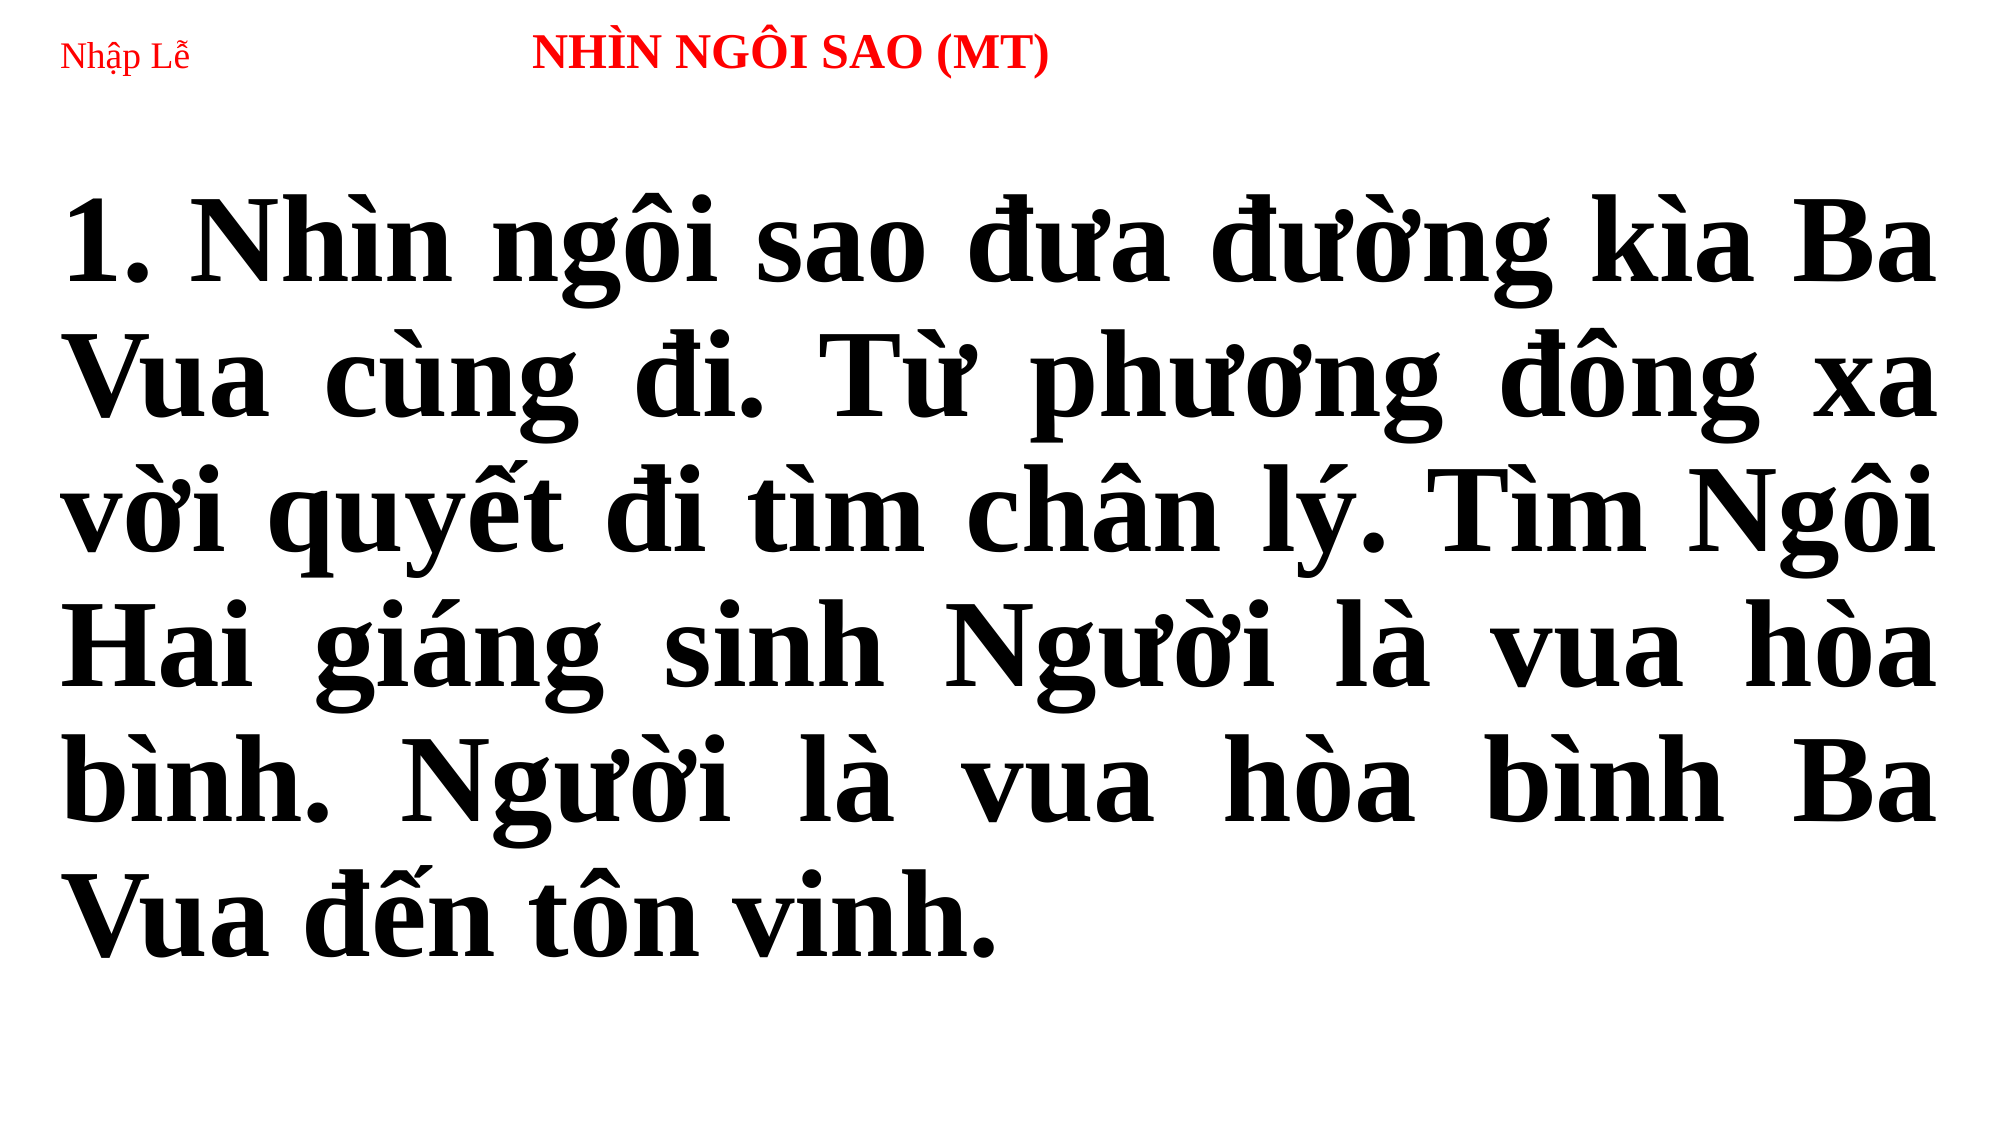

# Nhập Lễ                                    NHÌN NGÔI SAO (MT)
1. Nhìn ngôi sao đưa đường kìa Ba Vua cùng đi. Từ phương đông xa vời quyết đi tìm chân lý. Tìm Ngôi Hai giáng sinh Người là vua hòa bình. Người là vua hòa bình Ba Vua đến tôn vinh.